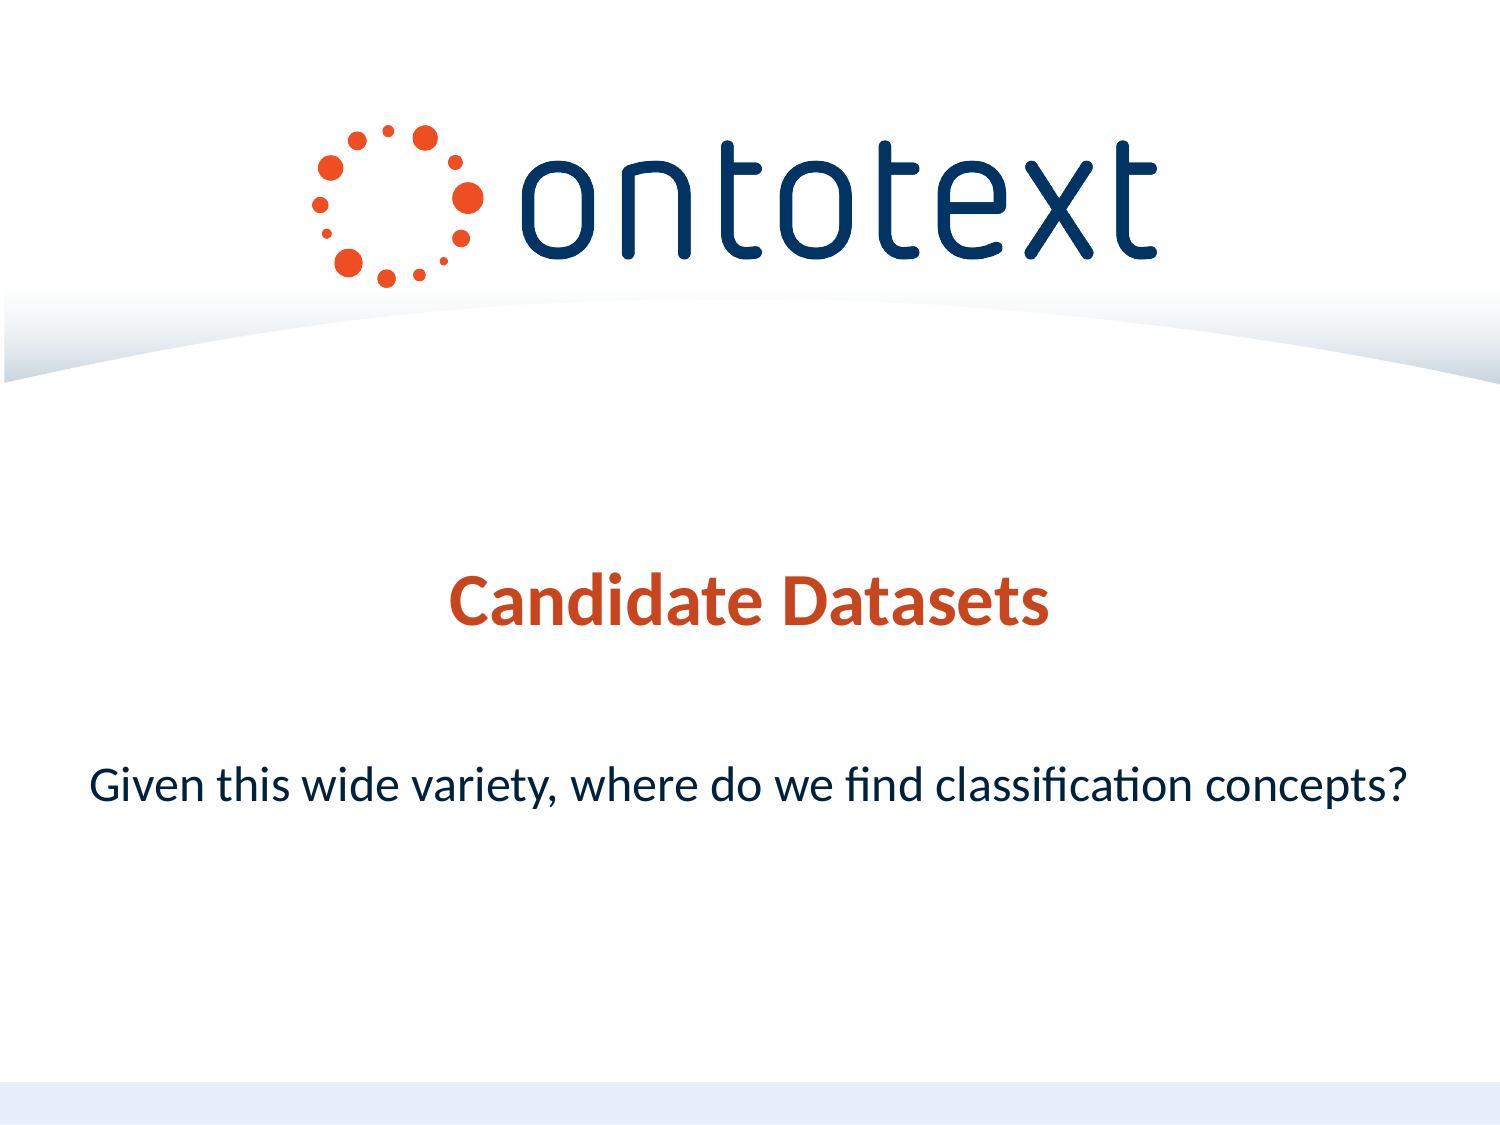

# Candidate Datasets
Given this wide variety, where do we find classification concepts?